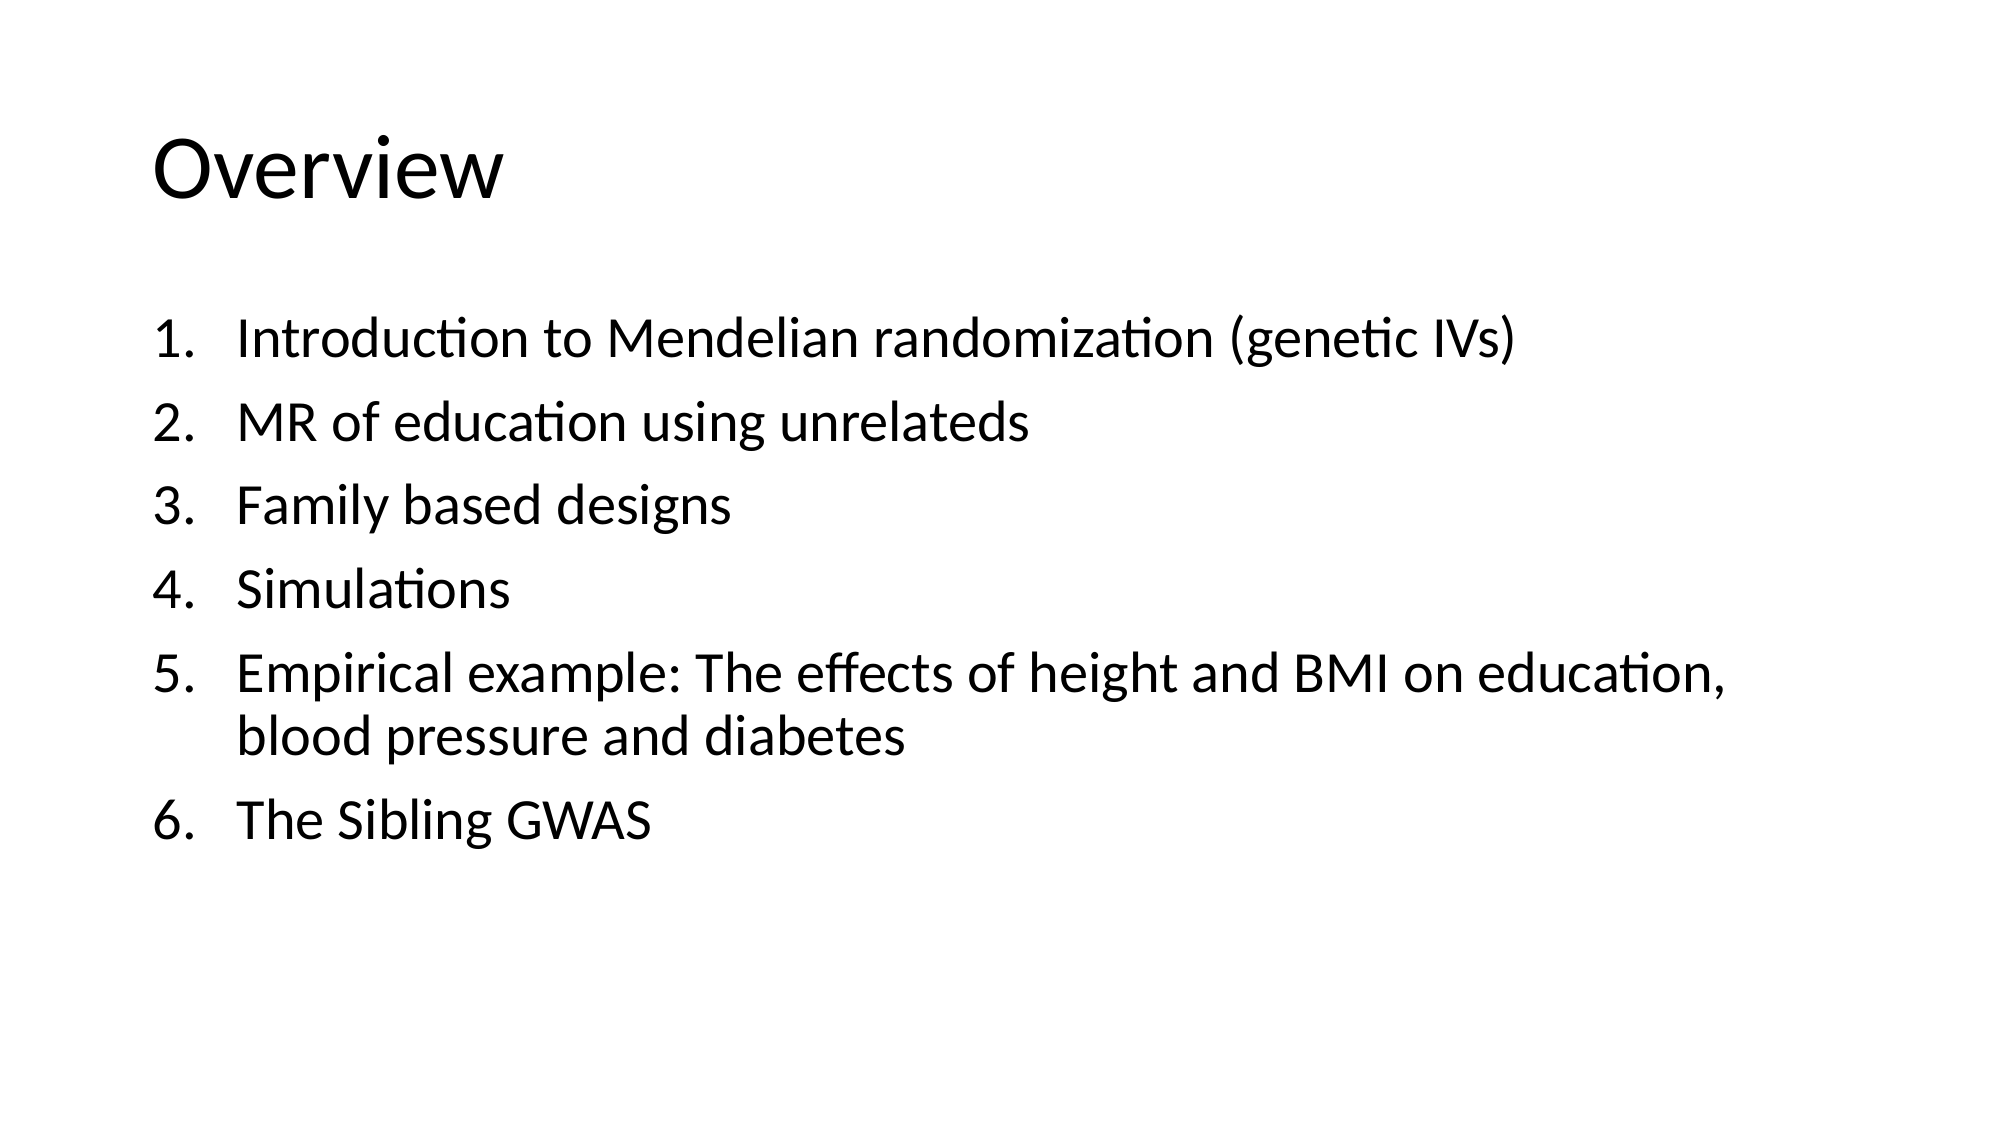

# Overview
Introduction to Mendelian randomization (genetic IVs)
MR of education using unrelateds
Family based designs
Simulations
Empirical example: The effects of height and BMI on education, blood pressure and diabetes
The Sibling GWAS